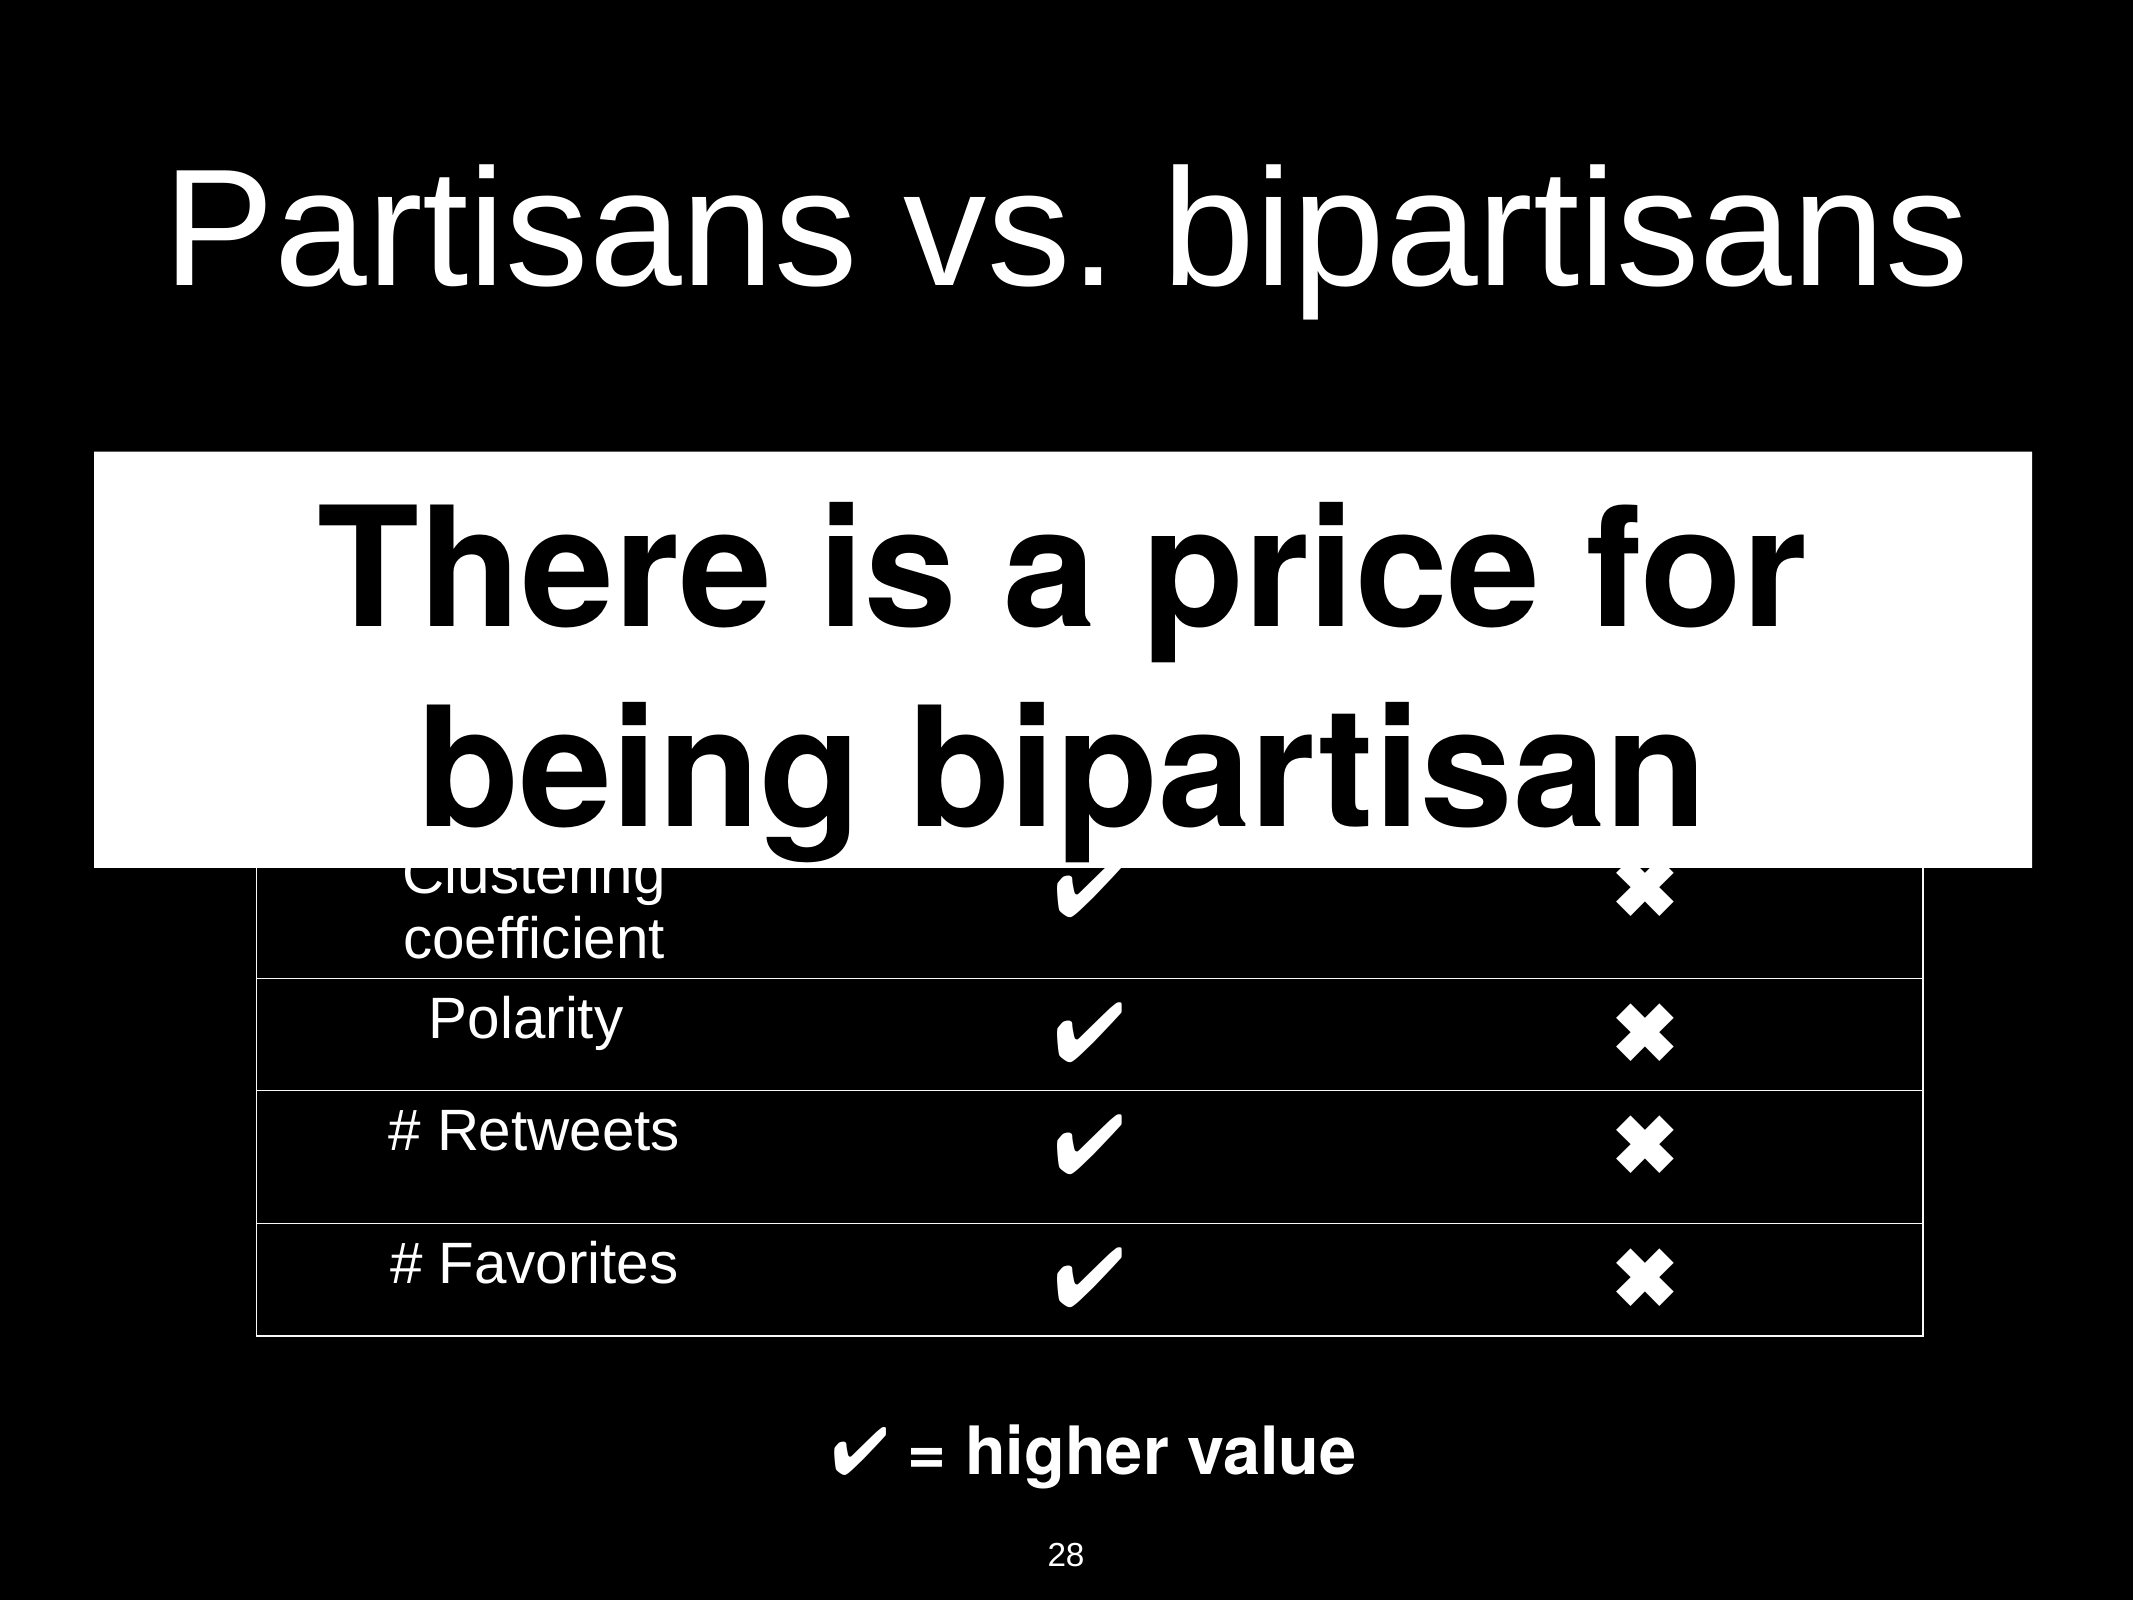

# Partisans vs. bipartisans
There is a price for being bipartisan
| Measure | Partisans | Bi-partisans |
| --- | --- | --- |
| Pagerank | ✔ | ✖ |
| Degree | ✔ | ✖ |
| Clustering coefficient | ✔ | ✖ |
| Polarity | ✔ | ✖ |
| # Retweets | ✔ | ✖ |
| # Favorites | ✔ | ✖ |
✔ = higher value
28